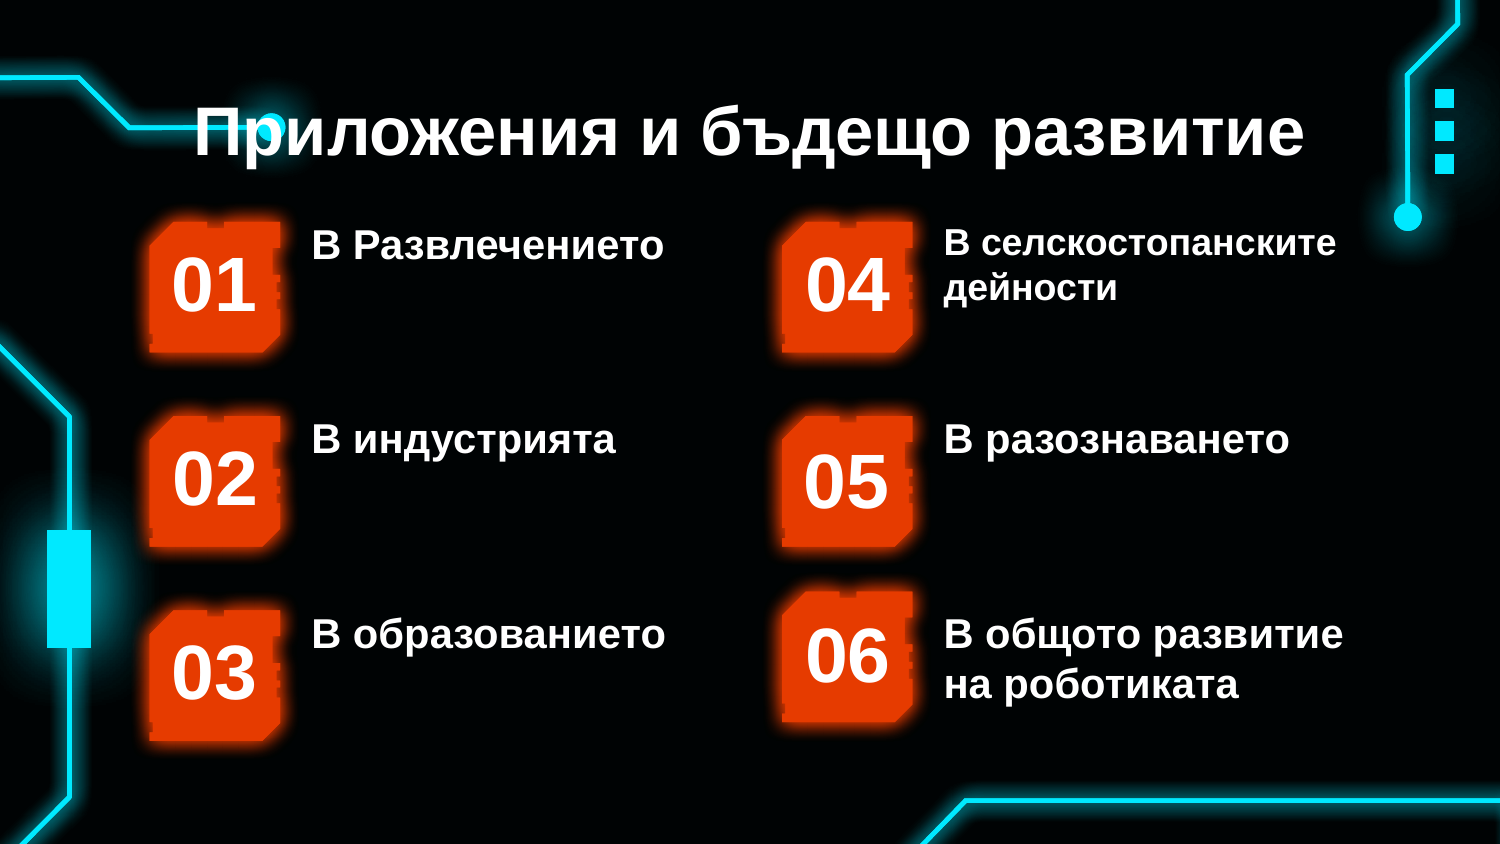

# Приложения и бъдещо развитие
В Развлечението
В селскостопанските дейности

01
04
В индустрията
В разознаването

02
05

В образованието
06
В общото развитие на роботиката

03